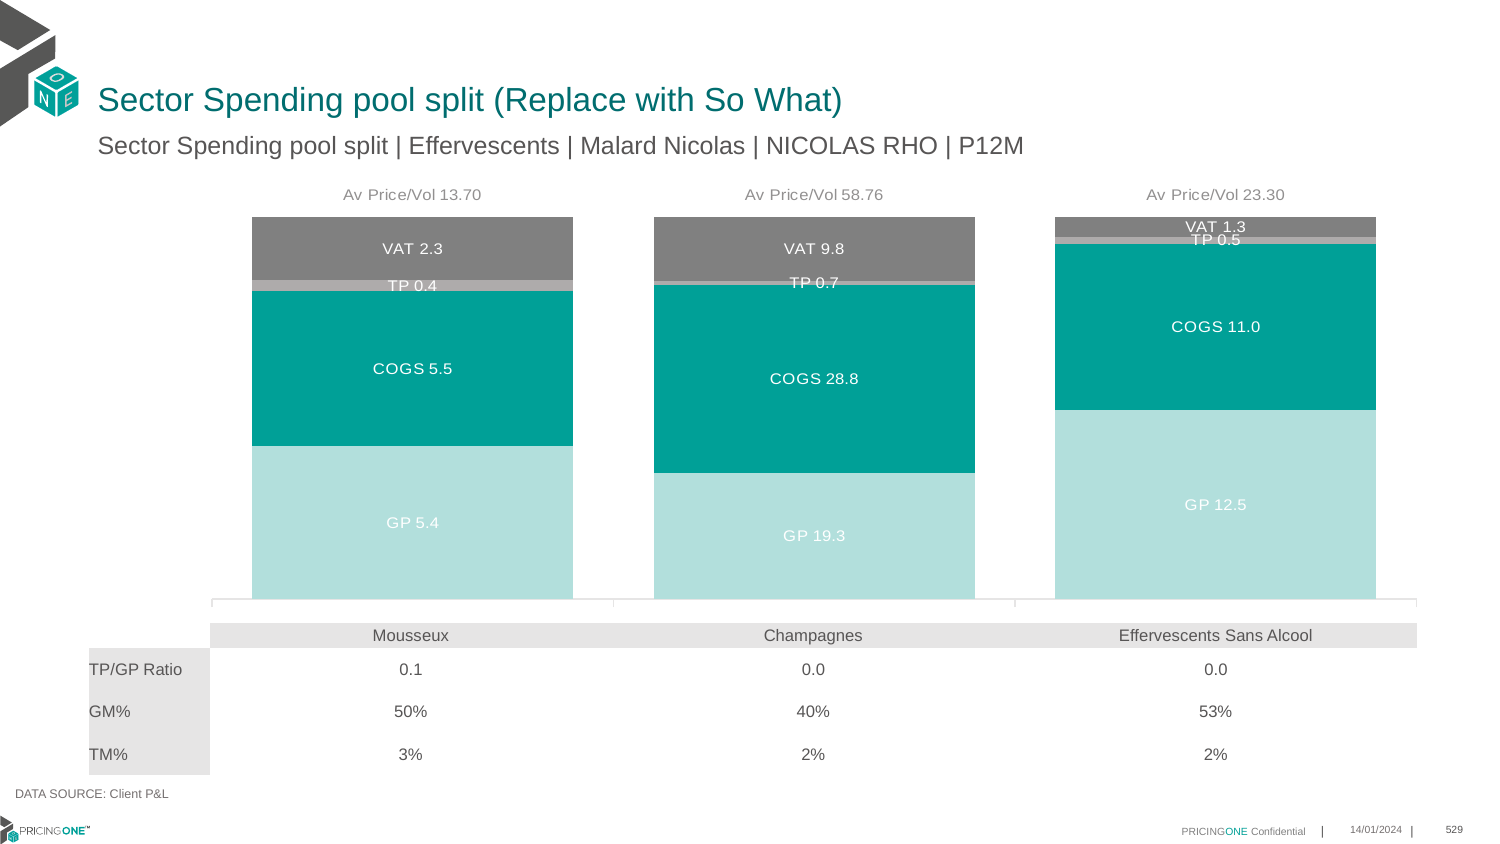

# Sector Spending pool split (Replace with So What)
Sector Spending pool split | Effervescents | Malard Nicolas | NICOLAS RHO | P12M

### Chart

| Category | GP | COGS | TP | VAT |
|---|---|---|---|---|
| Av Price/Vol 13.70 | 5.426 | 5.5332 | 0.3769 | 2.267958480865301 |
| Av Price/Vol 58.76 | 19.3389 | 28.7736 | 0.6645 | 9.77486811933087 |
| Av Price/Vol 23.30 | 12.5098 | 10.9892 | 0.4555 | 1.3174973245681074 |
|  | Mousseux | Champagnes | Effervescents Sans Alcool |
| --- | --- | --- | --- |
| TP/GP Ratio | 0.1 | 0.0 | 0.0 |
| GM% | 50% | 40% | 53% |
| TM% | 3% | 2% | 2% |
DATA SOURCE: Client P&L

14/01/2024
529